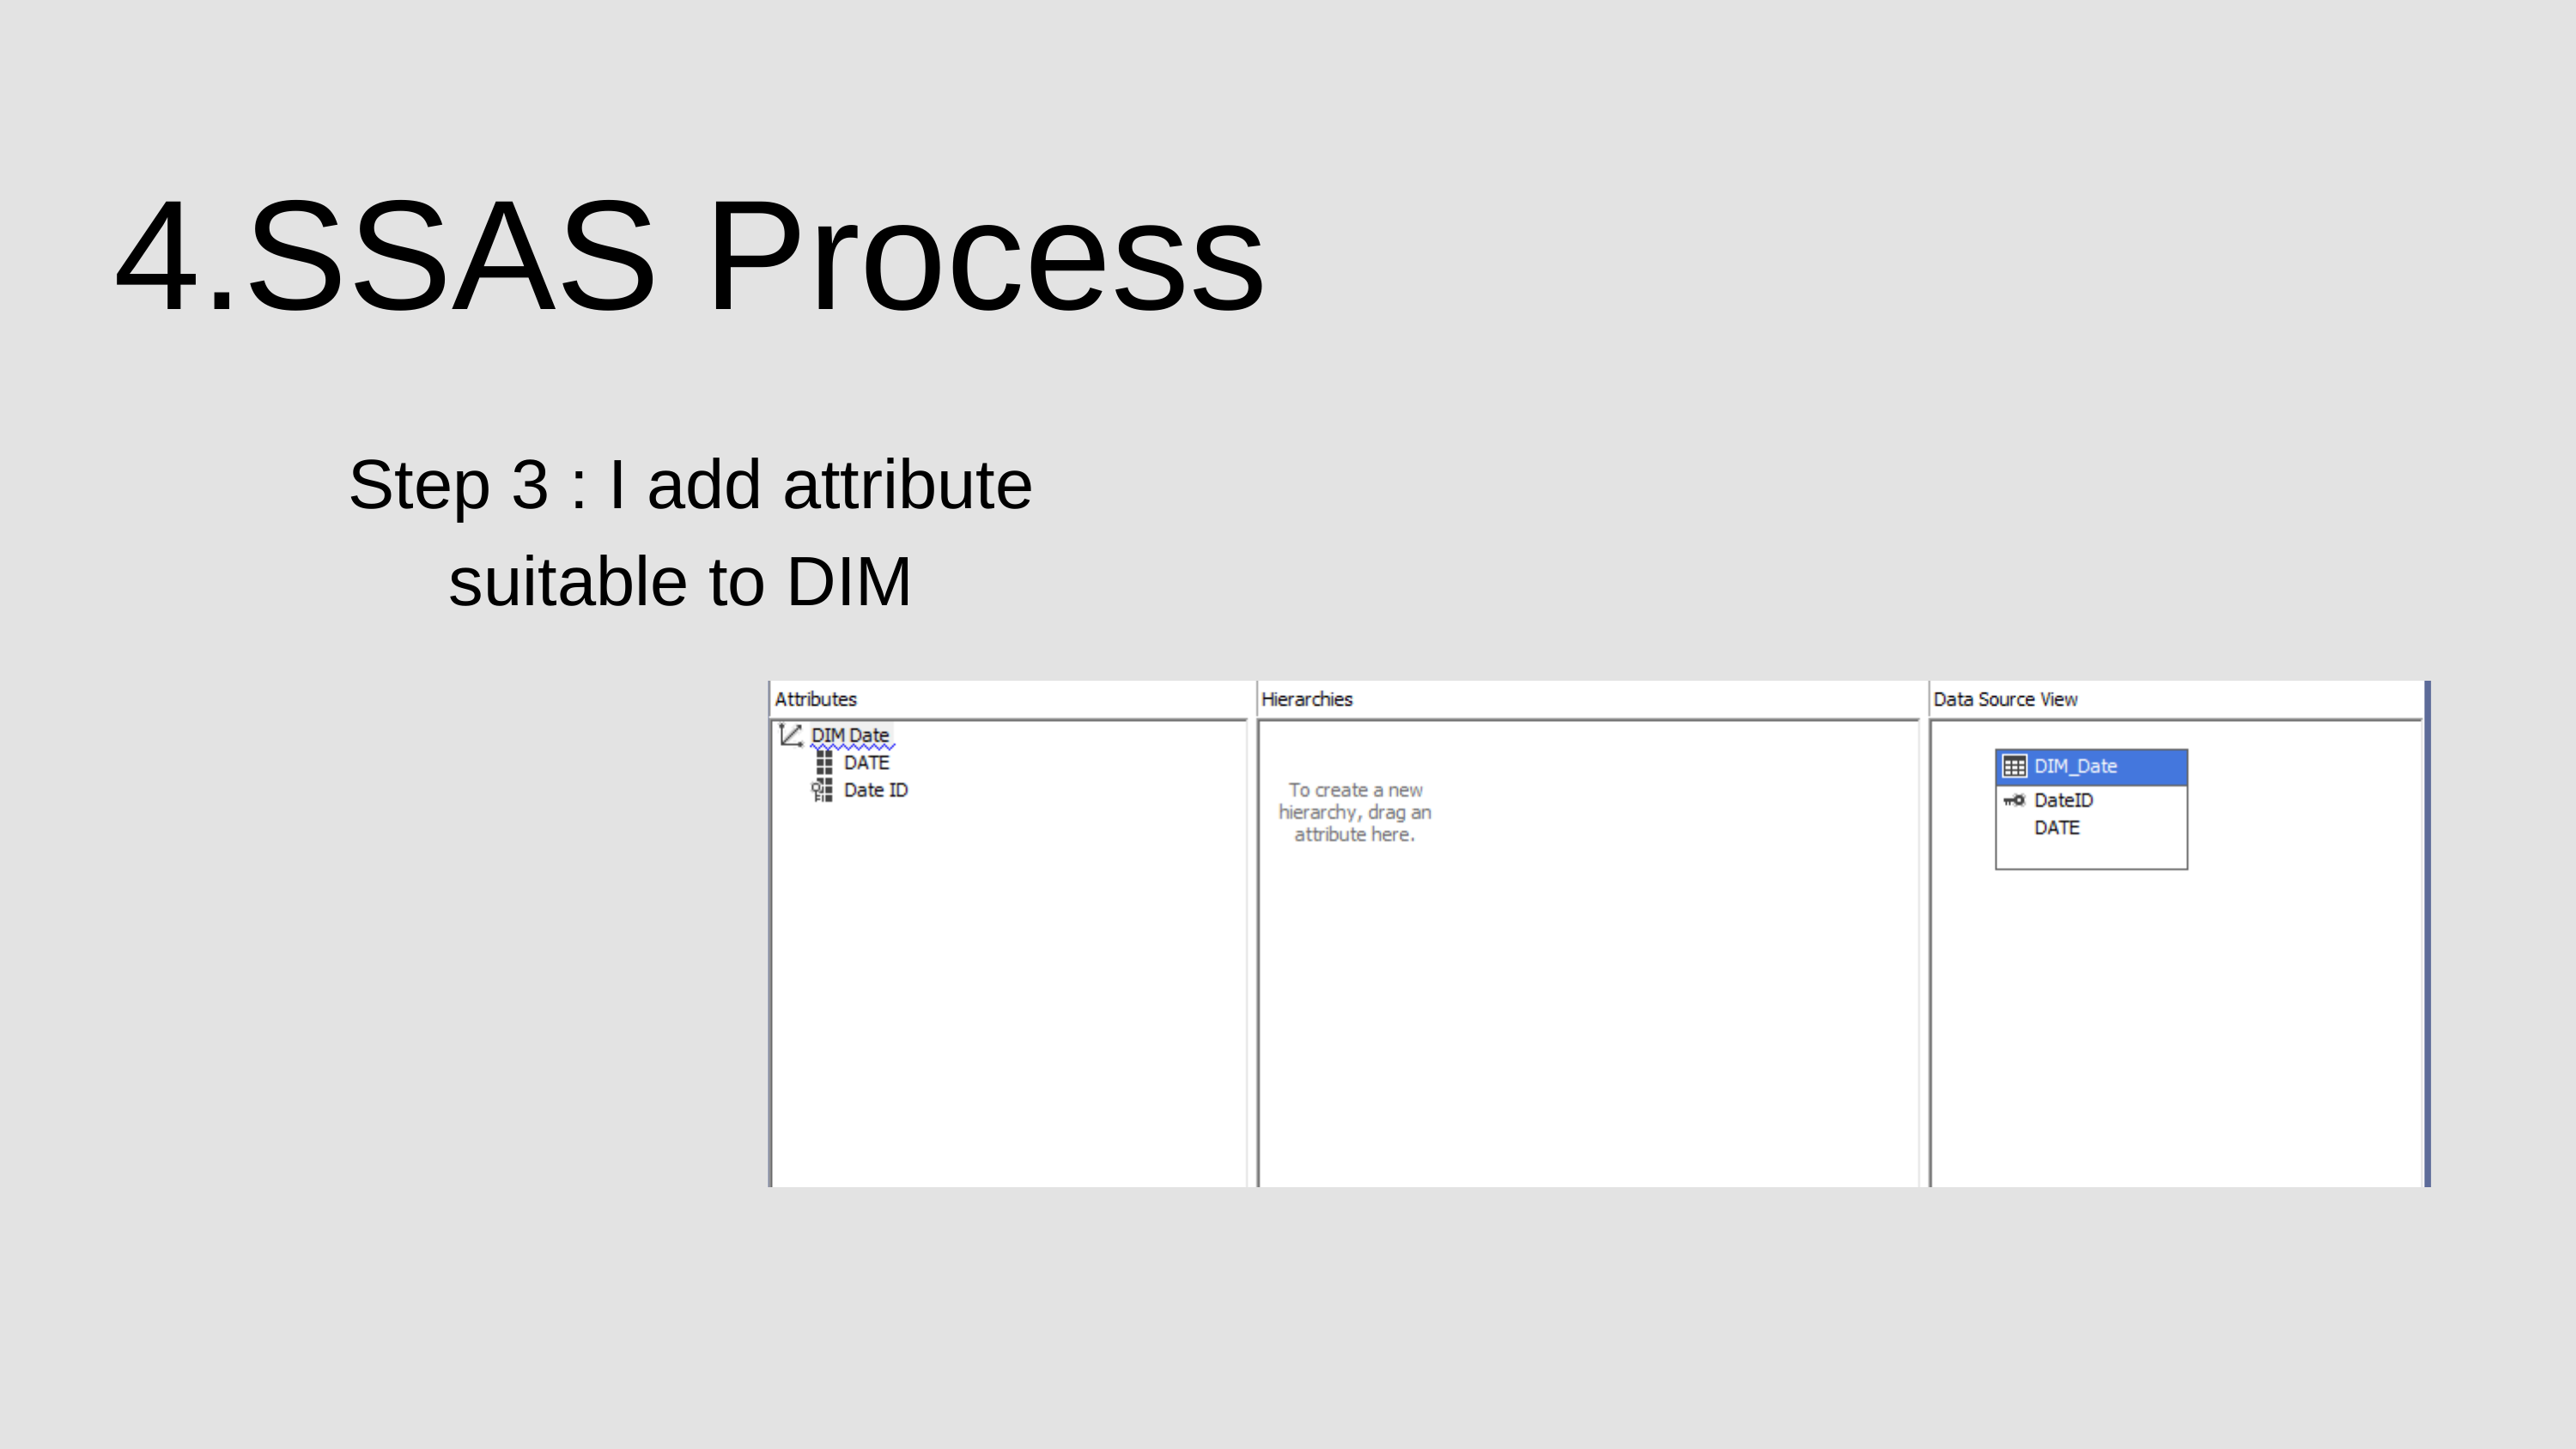

4.SSAS Process
Step 3 : I add attribute suitable to DIM